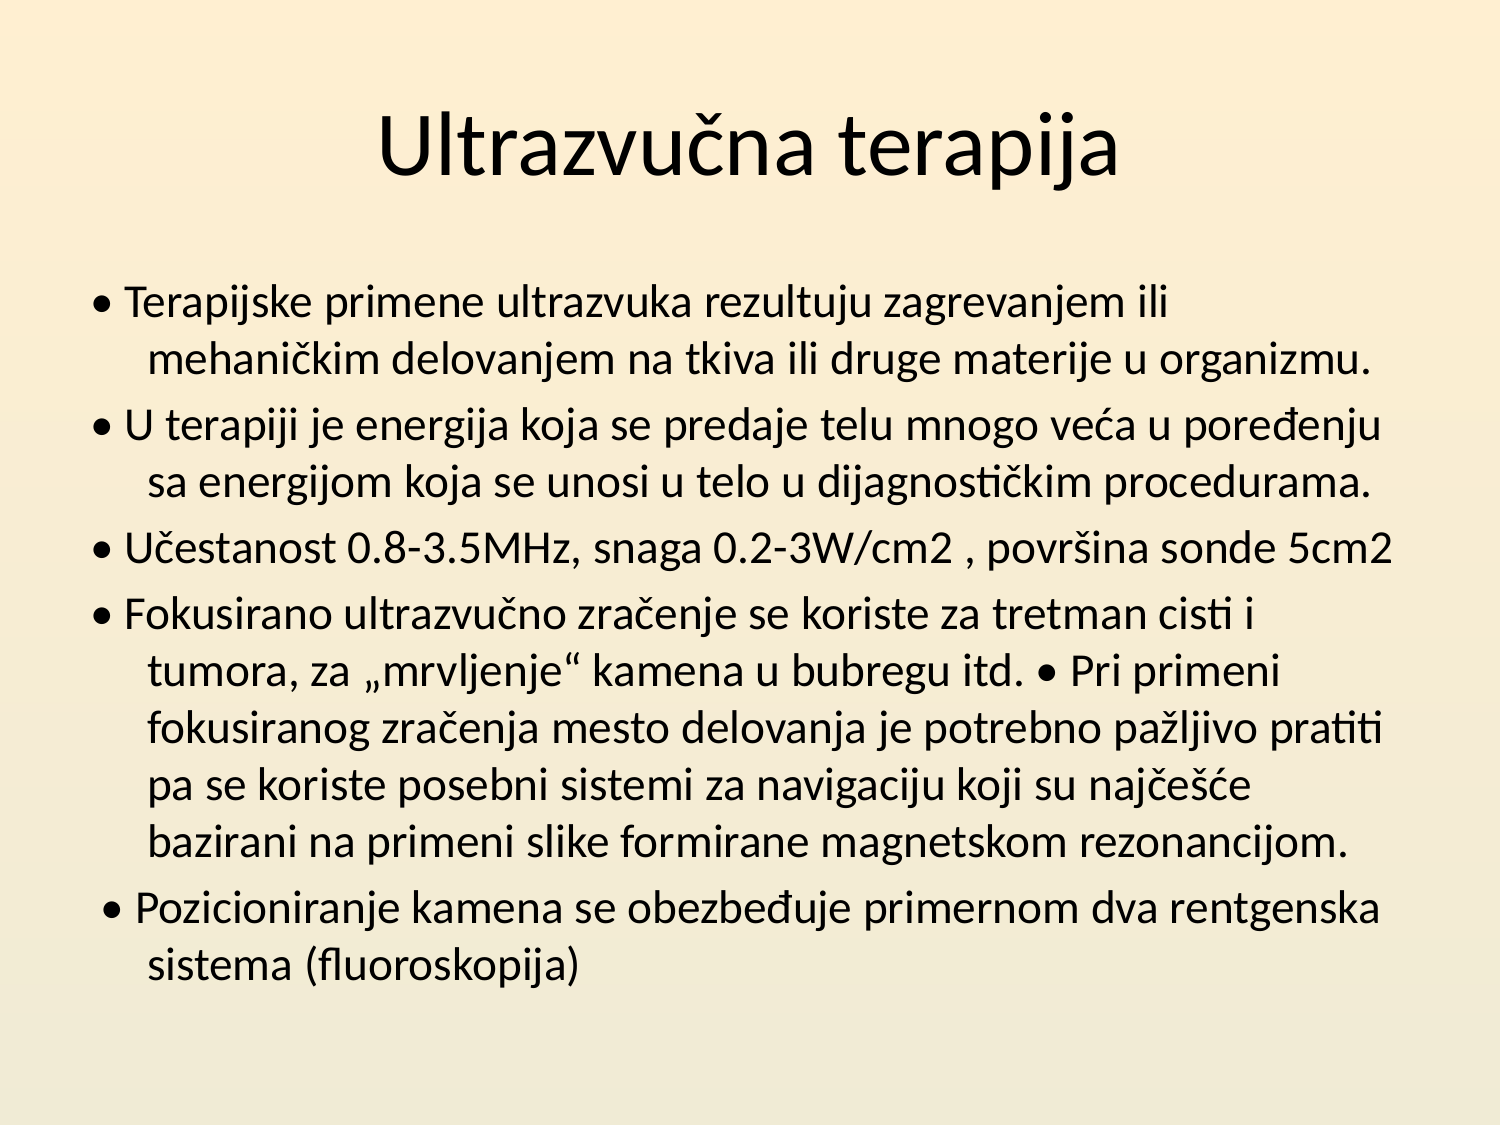

# Ultrazvučna terapija
• Terapijske primene ultrazvuka rezultuju zagrevanjem ili mehaničkim delovanjem na tkiva ili druge materije u organizmu.
• U terapiji je energija koja se predaje telu mnogo veća u poređenju sa energijom koja se unosi u telo u dijagnostičkim procedurama.
• Učestanost 0.8-3.5MHz, snaga 0.2-3W/cm2 , površina sonde 5cm2
• Fokusirano ultrazvučno zračenje se koriste za tretman cisti i tumora, za „mrvljenje“ kamena u bubregu itd. • Pri primeni fokusiranog zračenja mesto delovanja je potrebno pažljivo pratiti pa se koriste posebni sistemi za navigaciju koji su najčešće bazirani na primeni slike formirane magnetskom rezonancijom.
 • Pozicioniranje kamena se obezbeđuje primernom dva rentgenska sistema (fluoroskopija)